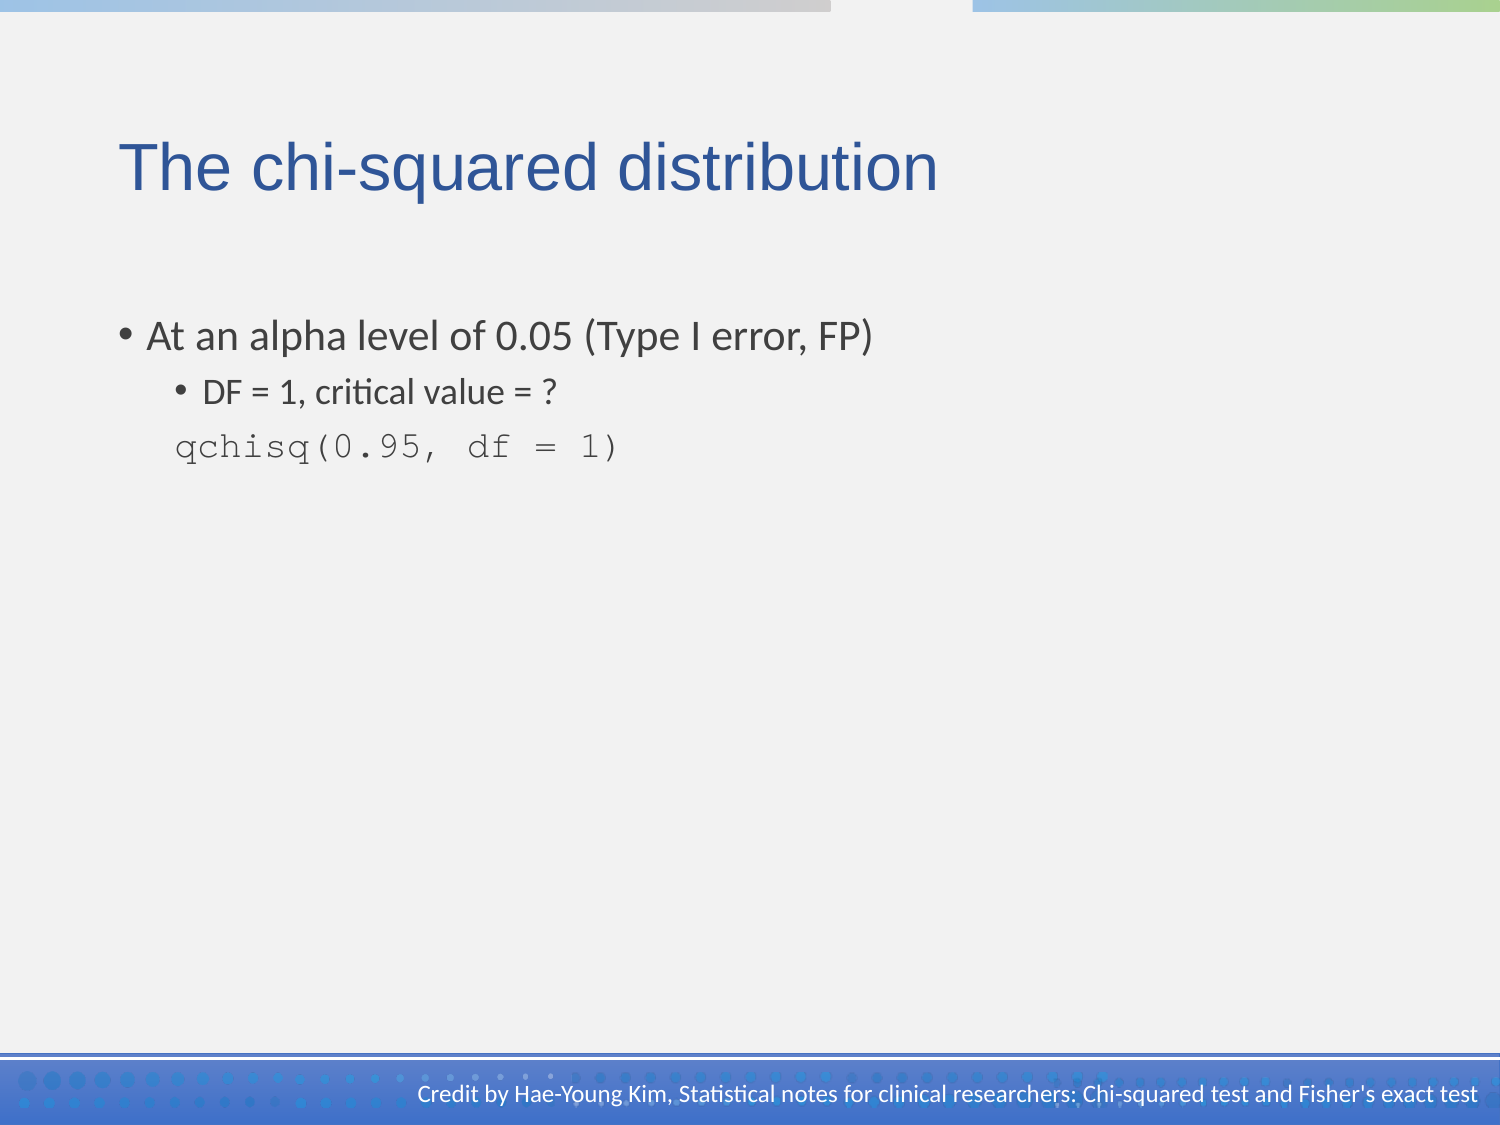

# The chi-squared distribution
At an alpha level of 0.05 (Type I error, FP)
DF = 1, critical value = ?
qchisq(0.95, df = 1)

Credit by Hae-Young Kim, Statistical notes for clinical researchers: Chi-squared test and Fisher's exact test